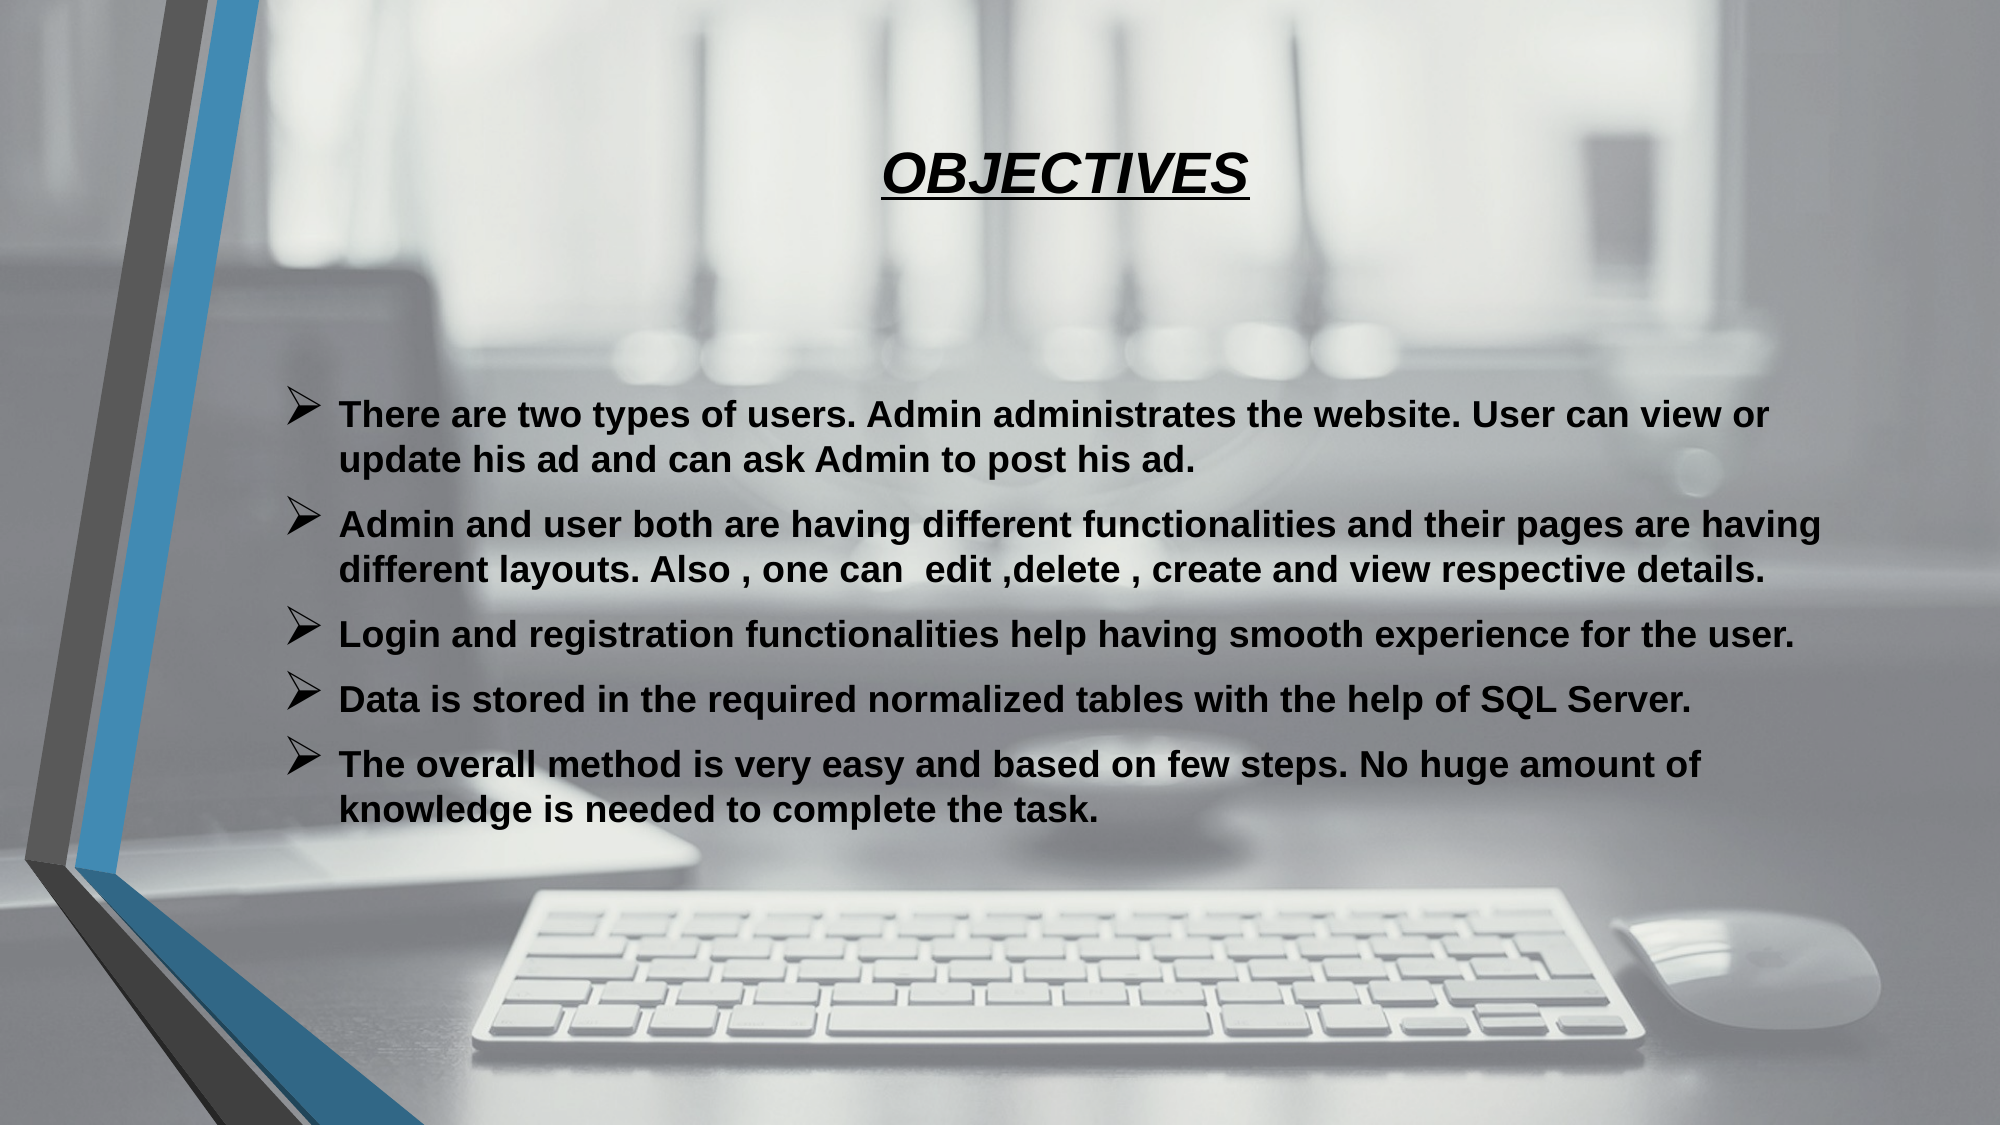

# OBJECTIVES
There are two types of users. Admin administrates the website. User can view or update his ad and can ask Admin to post his ad.
Admin and user both are having different functionalities and their pages are having different layouts. Also , one can  edit ,delete , create and view respective details.
Login and registration functionalities help having smooth experience for the user.
Data is stored in the required normalized tables with the help of SQL Server.
The overall method is very easy and based on few steps. No huge amount of knowledge is needed to complete the task.